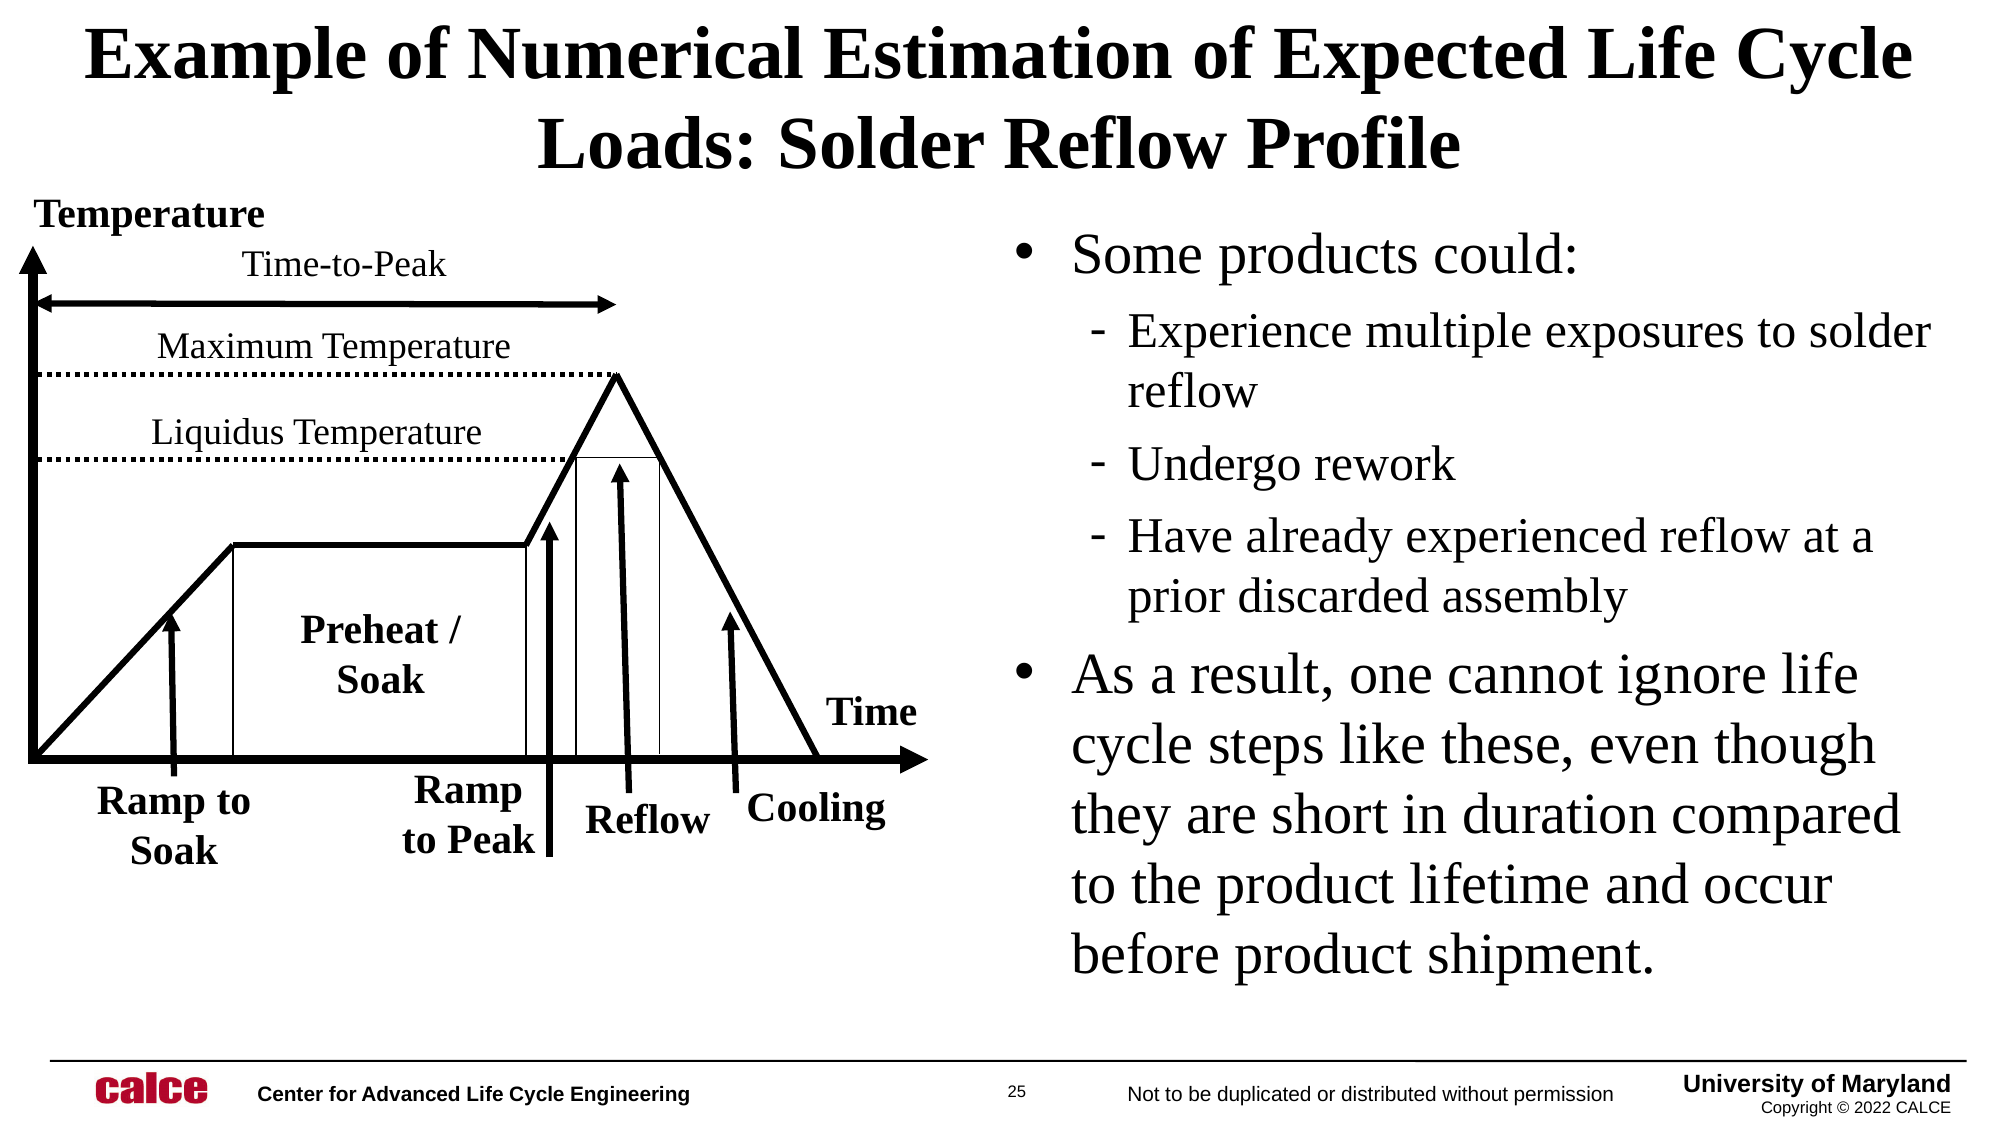

# Example of Numerical Estimation of Expected Life Cycle Loads: Solder Reflow Profile
Temperature
Some products could:
Experience multiple exposures to solder reflow
Undergo rework
Have already experienced reflow at a prior discarded assembly
As a result, one cannot ignore life cycle steps like these, even though they are short in duration compared to the product lifetime and occur before product shipment.
Time-to-Peak
Maximum Temperature
Liquidus Temperature
Preheat / Soak
Time
Ramp to Peak
Ramp to Soak
Cooling
Reflow